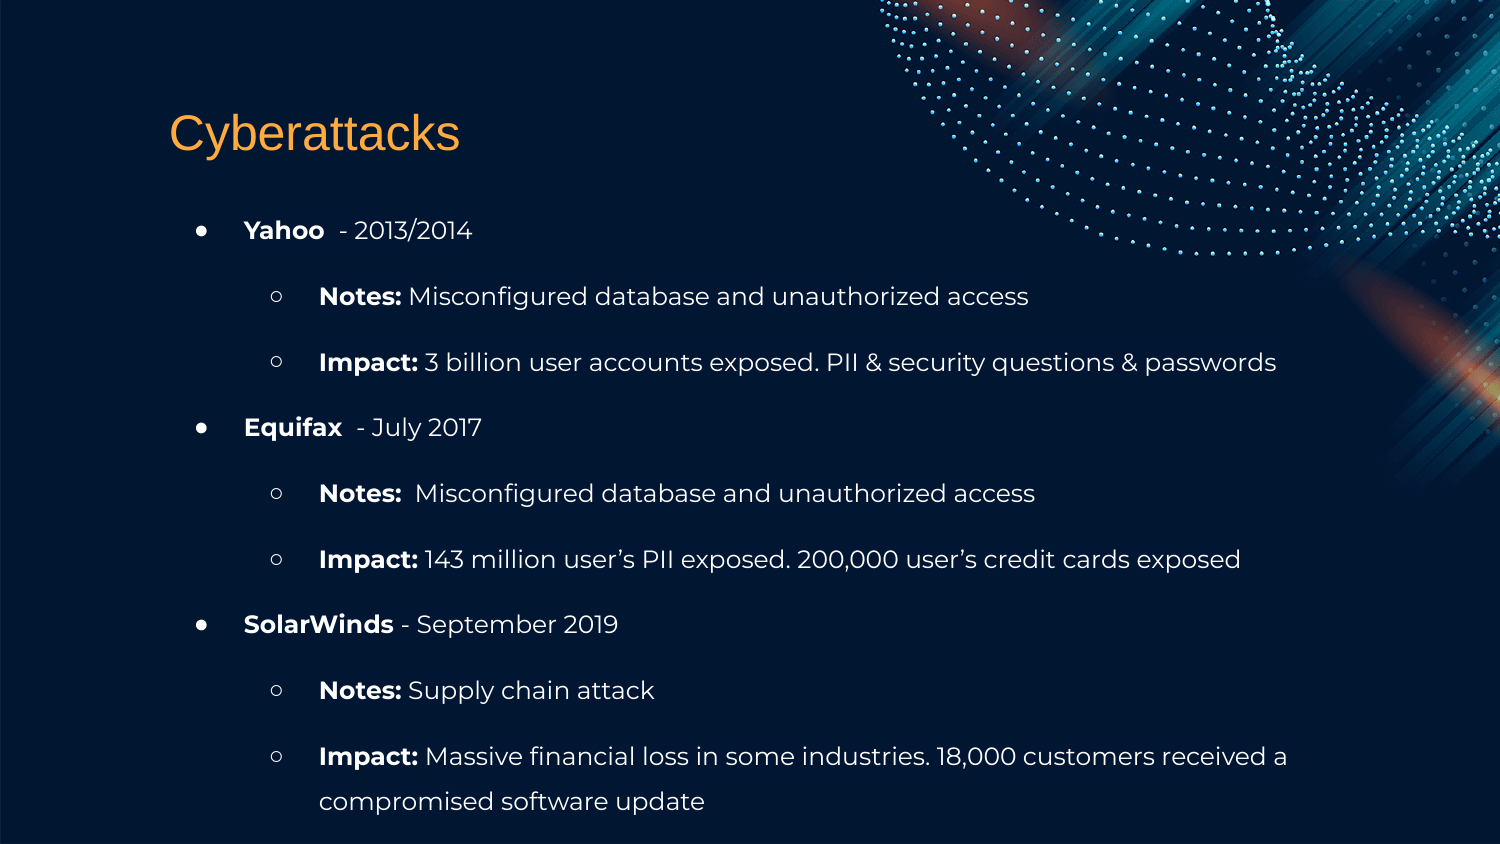

# Cyberattacks
Yahoo  - 2013/2014
Notes: Misconfigured database and unauthorized access
Impact: 3 billion user accounts exposed. PII & security questions & passwords
Equifax  - July 2017
Notes:  Misconfigured database and unauthorized access
Impact: 143 million user’s PII exposed. 200,000 user’s credit cards exposed
SolarWinds - September 2019
Notes: Supply chain attack
Impact: Massive financial loss in some industries. 18,000 customers received a compromised software update